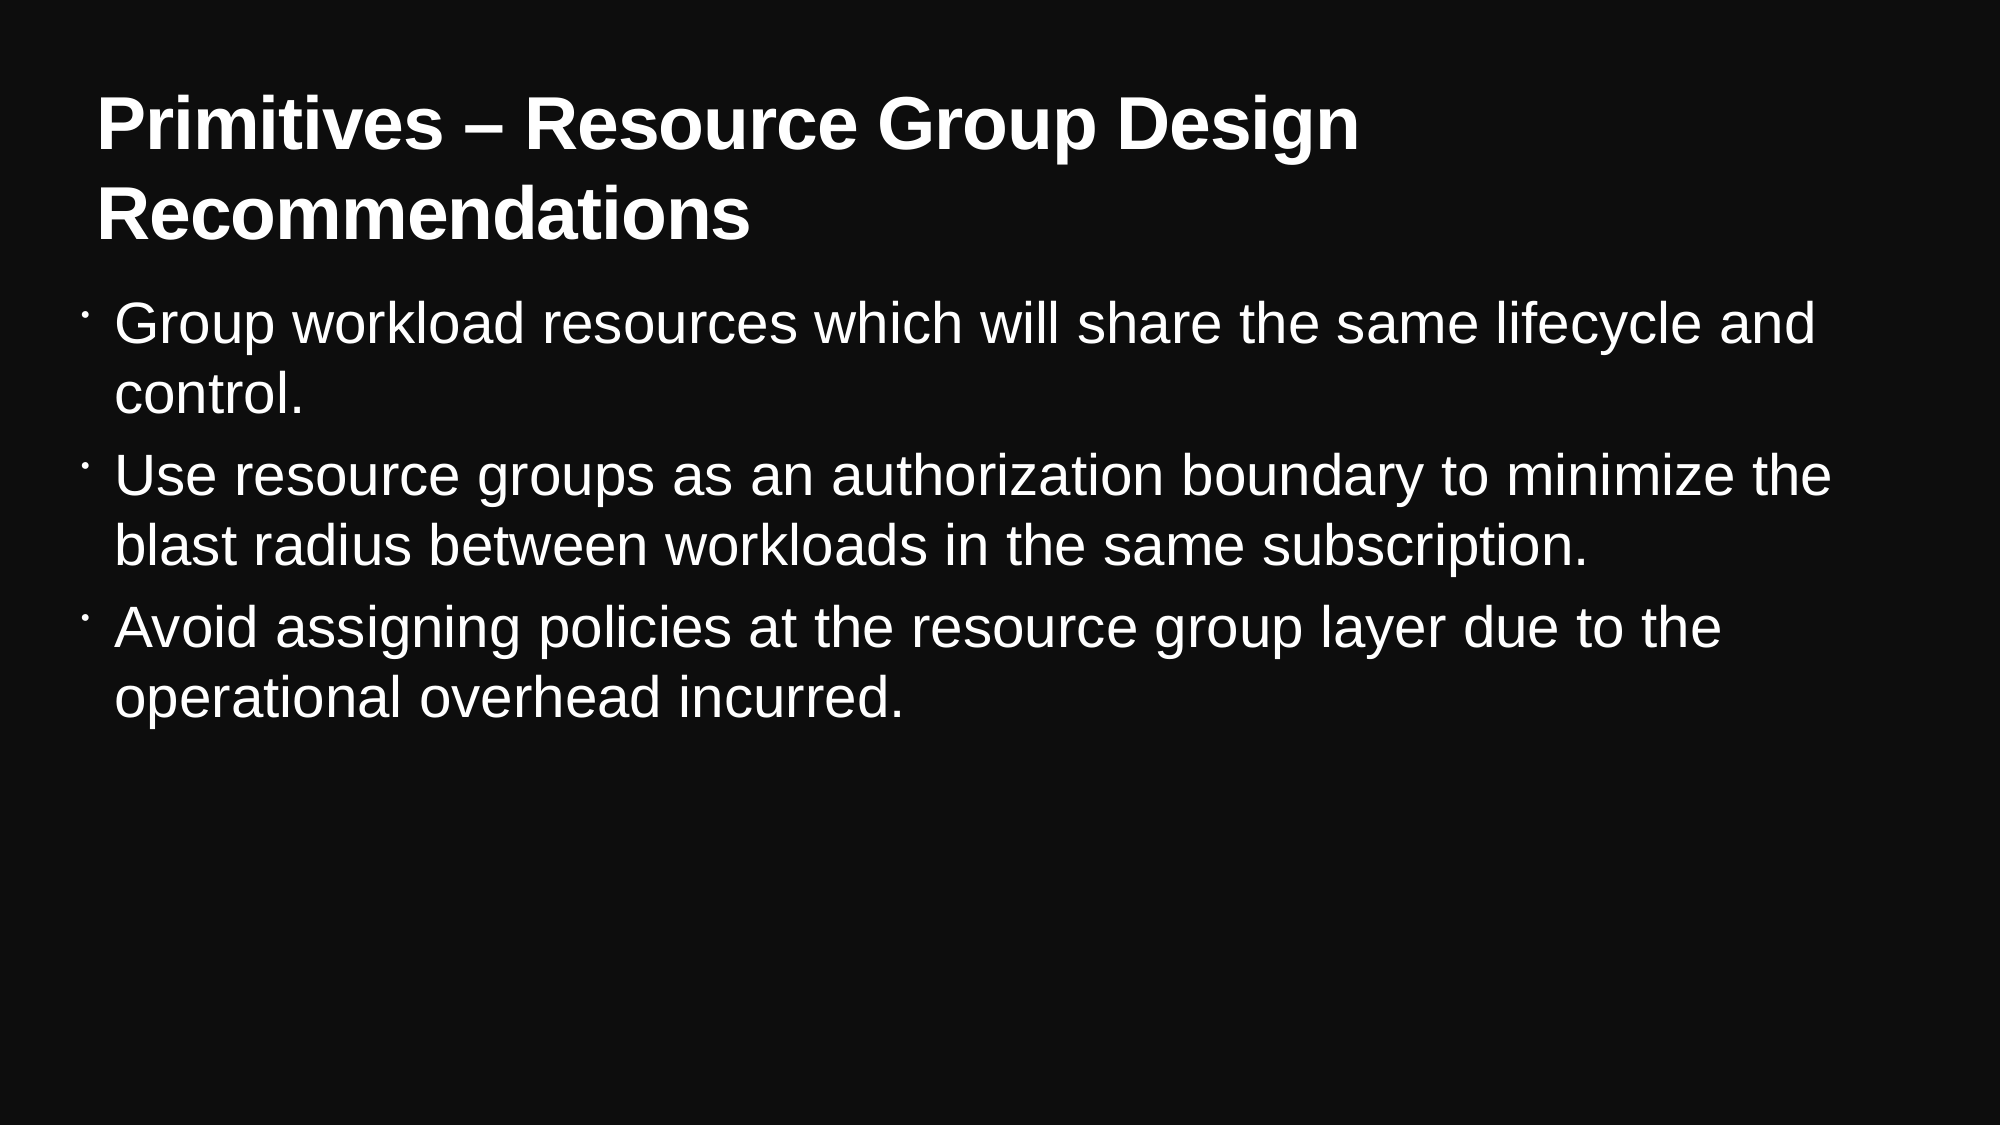

# Primitives – Resource Group Design Recommendations
Group workload resources which will share the same lifecycle and control.
Use resource groups as an authorization boundary to minimize the blast radius between workloads in the same subscription.
Avoid assigning policies at the resource group layer due to the operational overhead incurred.